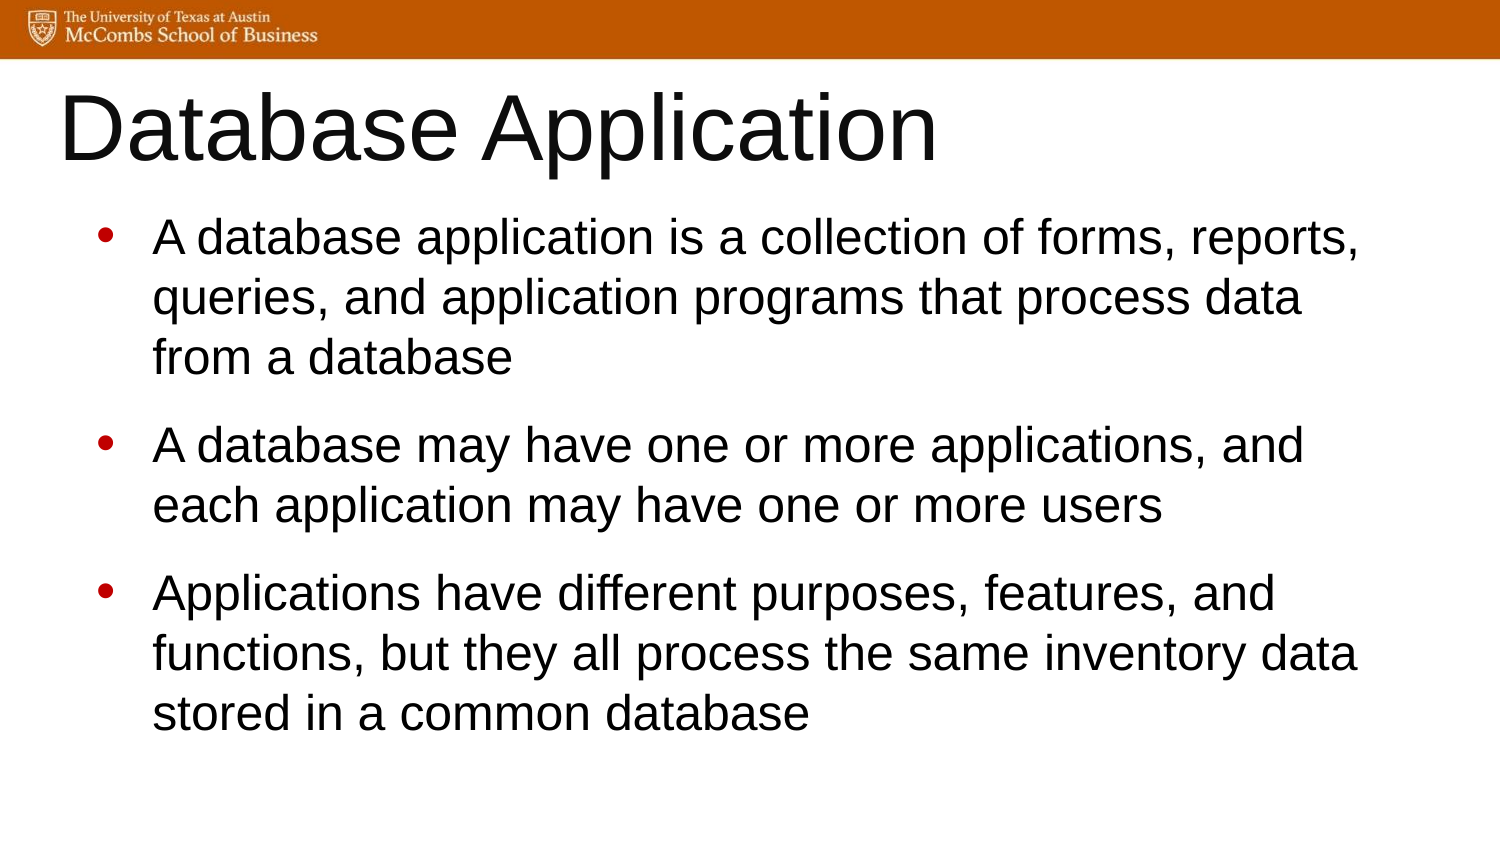

Database Application
A database application is a collection of forms, reports, queries, and application programs that process data from a database
A database may have one or more applications, and each application may have one or more users
Applications have different purposes, features, and functions, but they all process the same inventory data stored in a common database